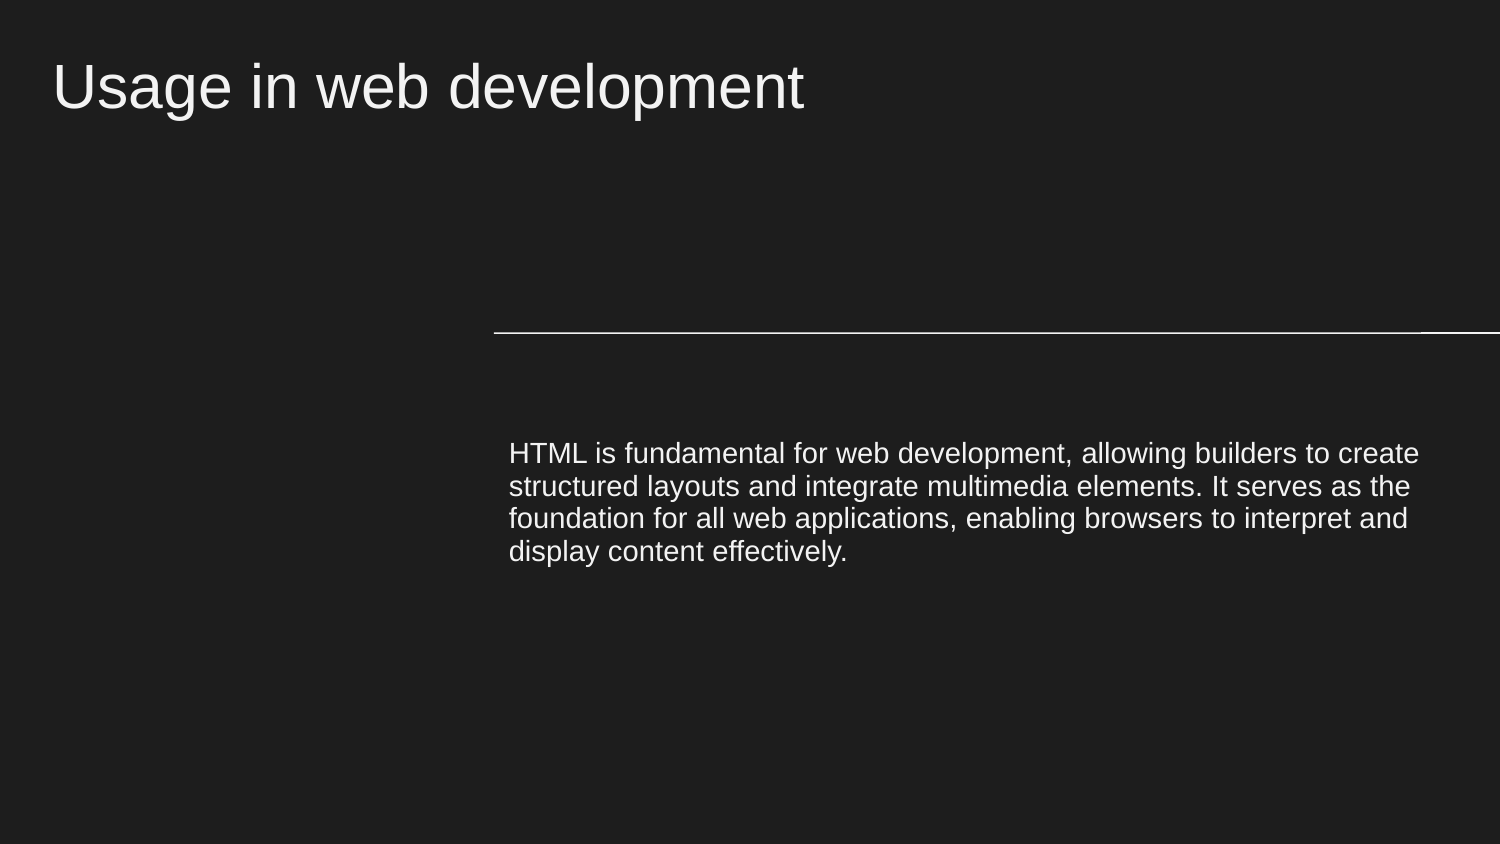

# Usage in web development
HTML is fundamental for web development, allowing builders to create structured layouts and integrate multimedia elements. It serves as the foundation for all web applications, enabling browsers to interpret and display content effectively.